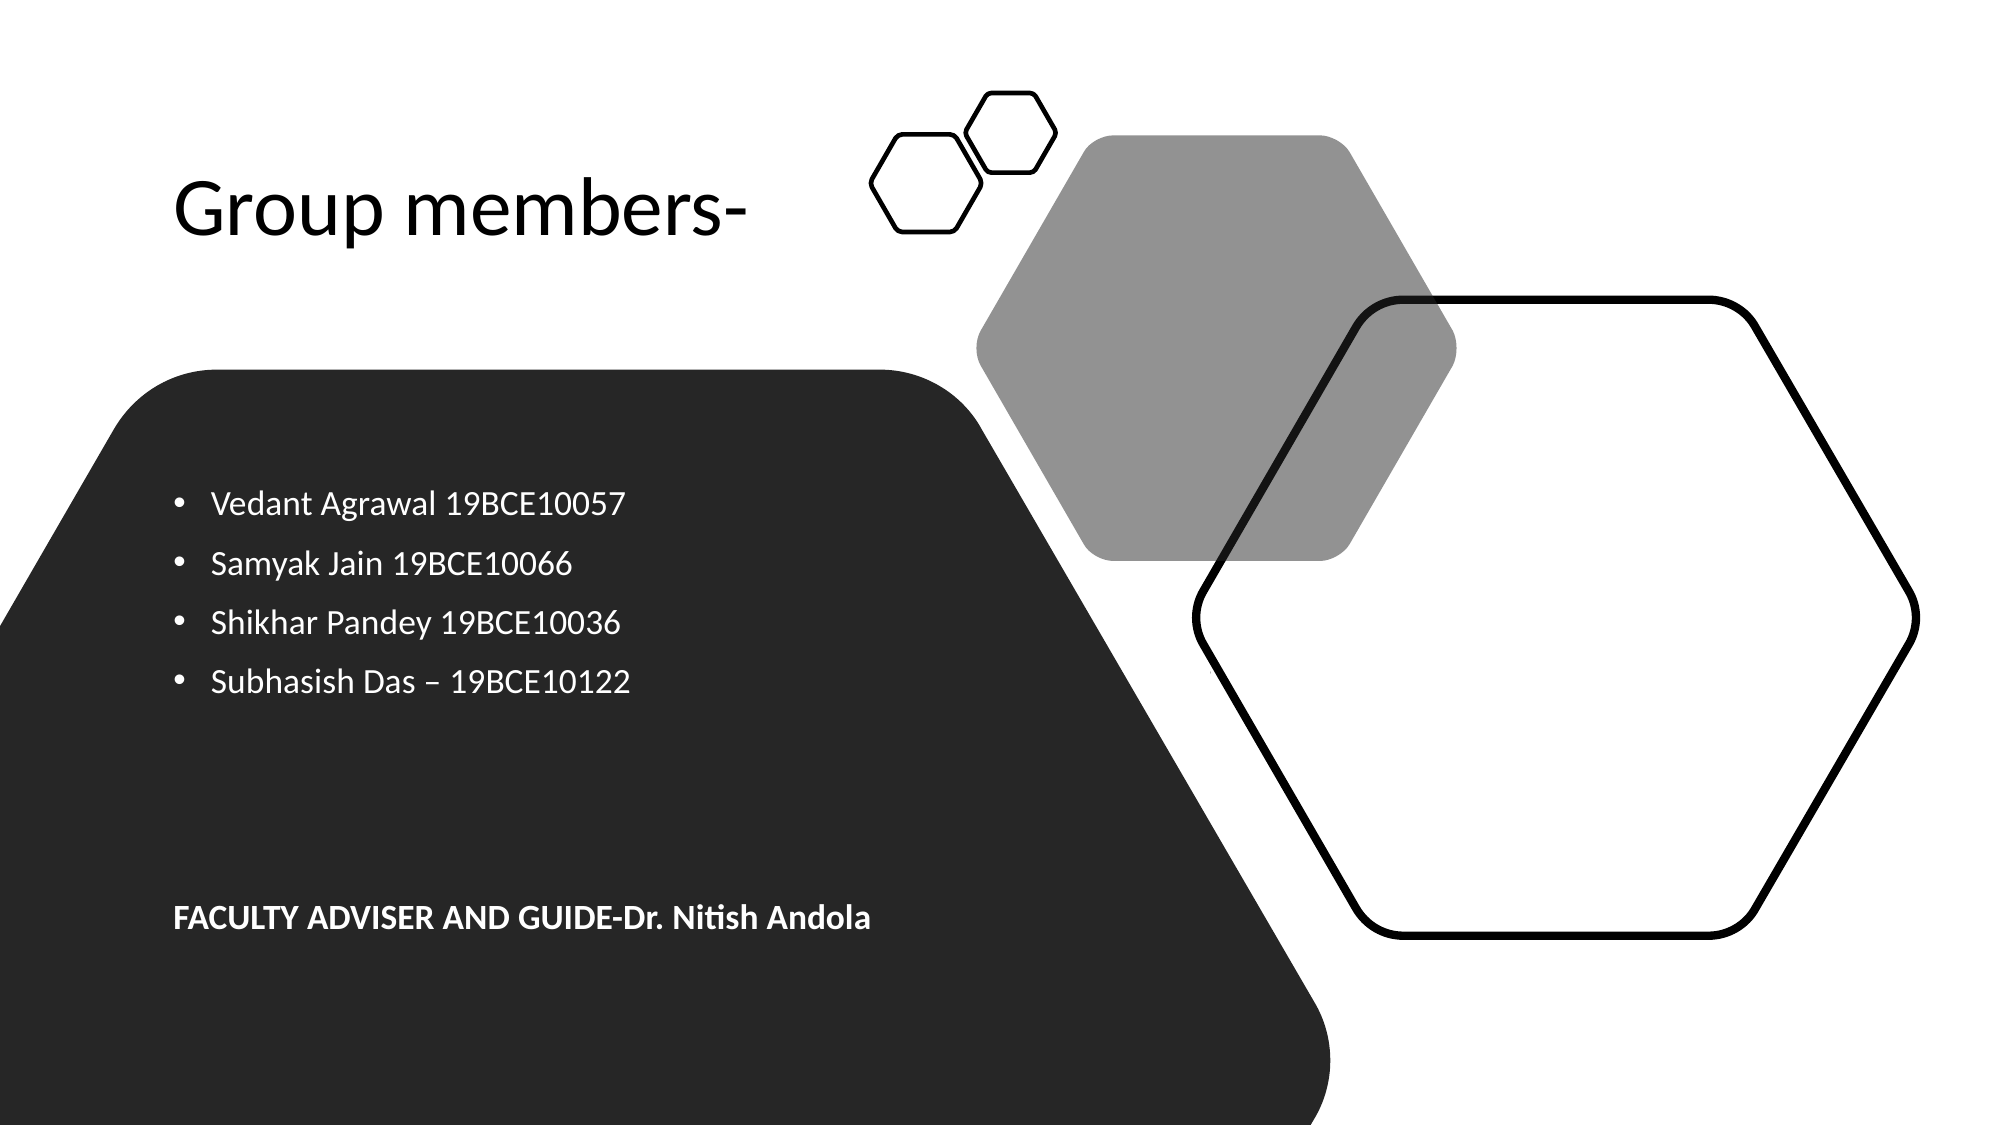

# Group members-

Vedant Agrawal 19BCE10057
Samyak Jain 19BCE10066
Shikhar Pandey 19BCE10036
Subhasish Das – 19BCE10122

FACULTY ADVISER AND GUIDE-Dr. Nitish Andola